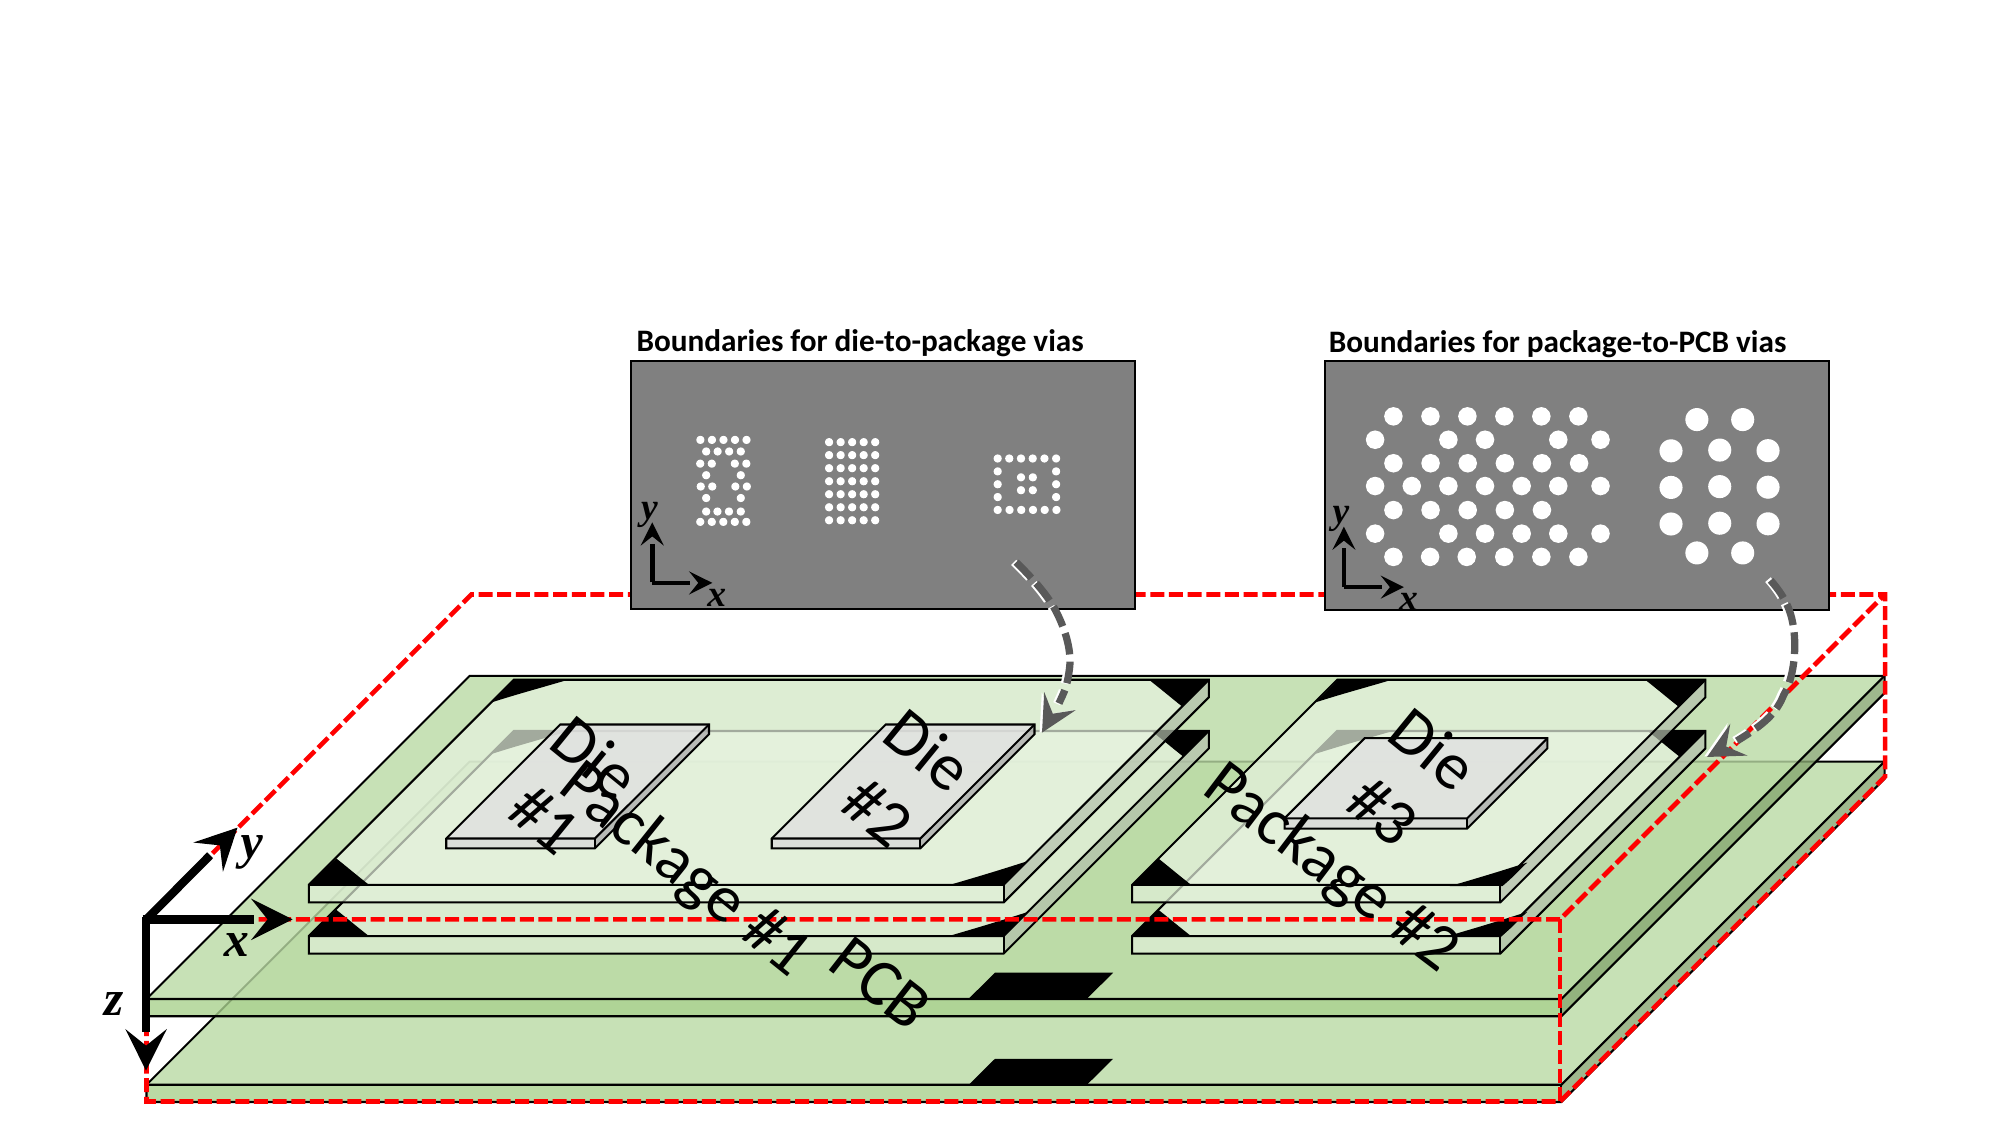

Boundaries for die-to-package vias

Boundaries for package-to-PCB vias

y
x
y
x

Die
#3
Die
#2
Die
#1

y
Package #2
Package #1

x

PCB
z